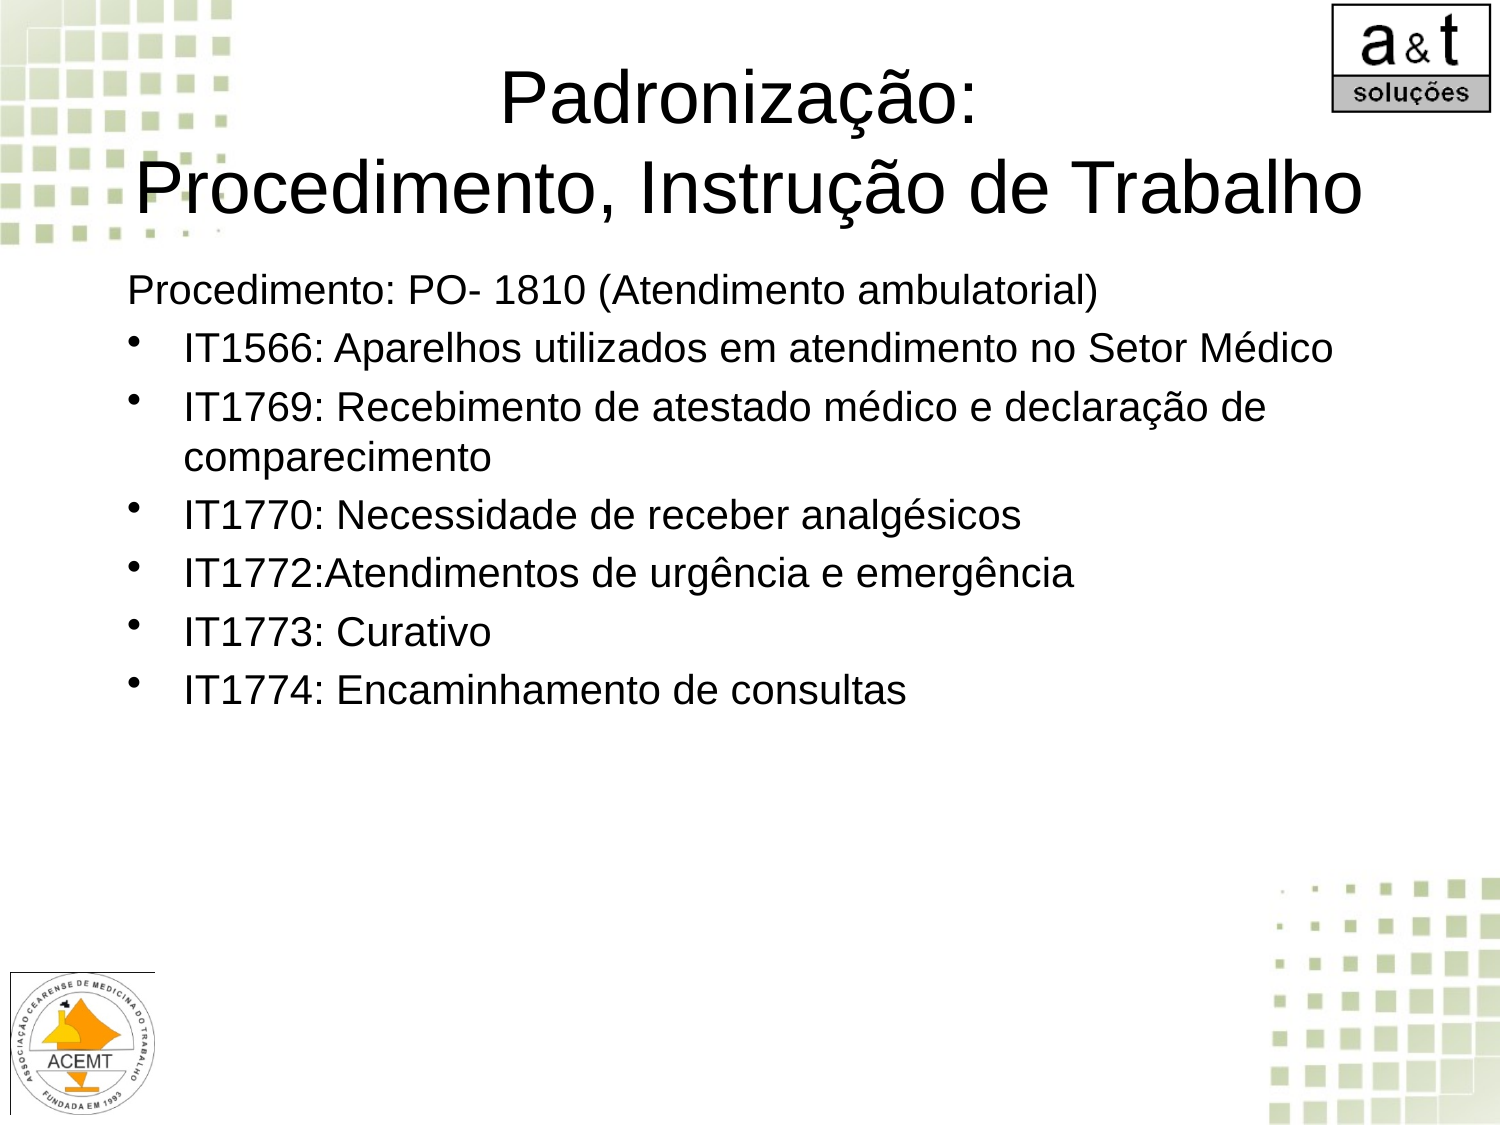

# Padronização: Procedimento, Instrução de Trabalho
Procedimento: PO- 1810 (Atendimento ambulatorial)
IT1566: Aparelhos utilizados em atendimento no Setor Médico
IT1769: Recebimento de atestado médico e declaração de comparecimento
IT1770: Necessidade de receber analgésicos
IT1772:Atendimentos de urgência e emergência
IT1773: Curativo
IT1774: Encaminhamento de consultas